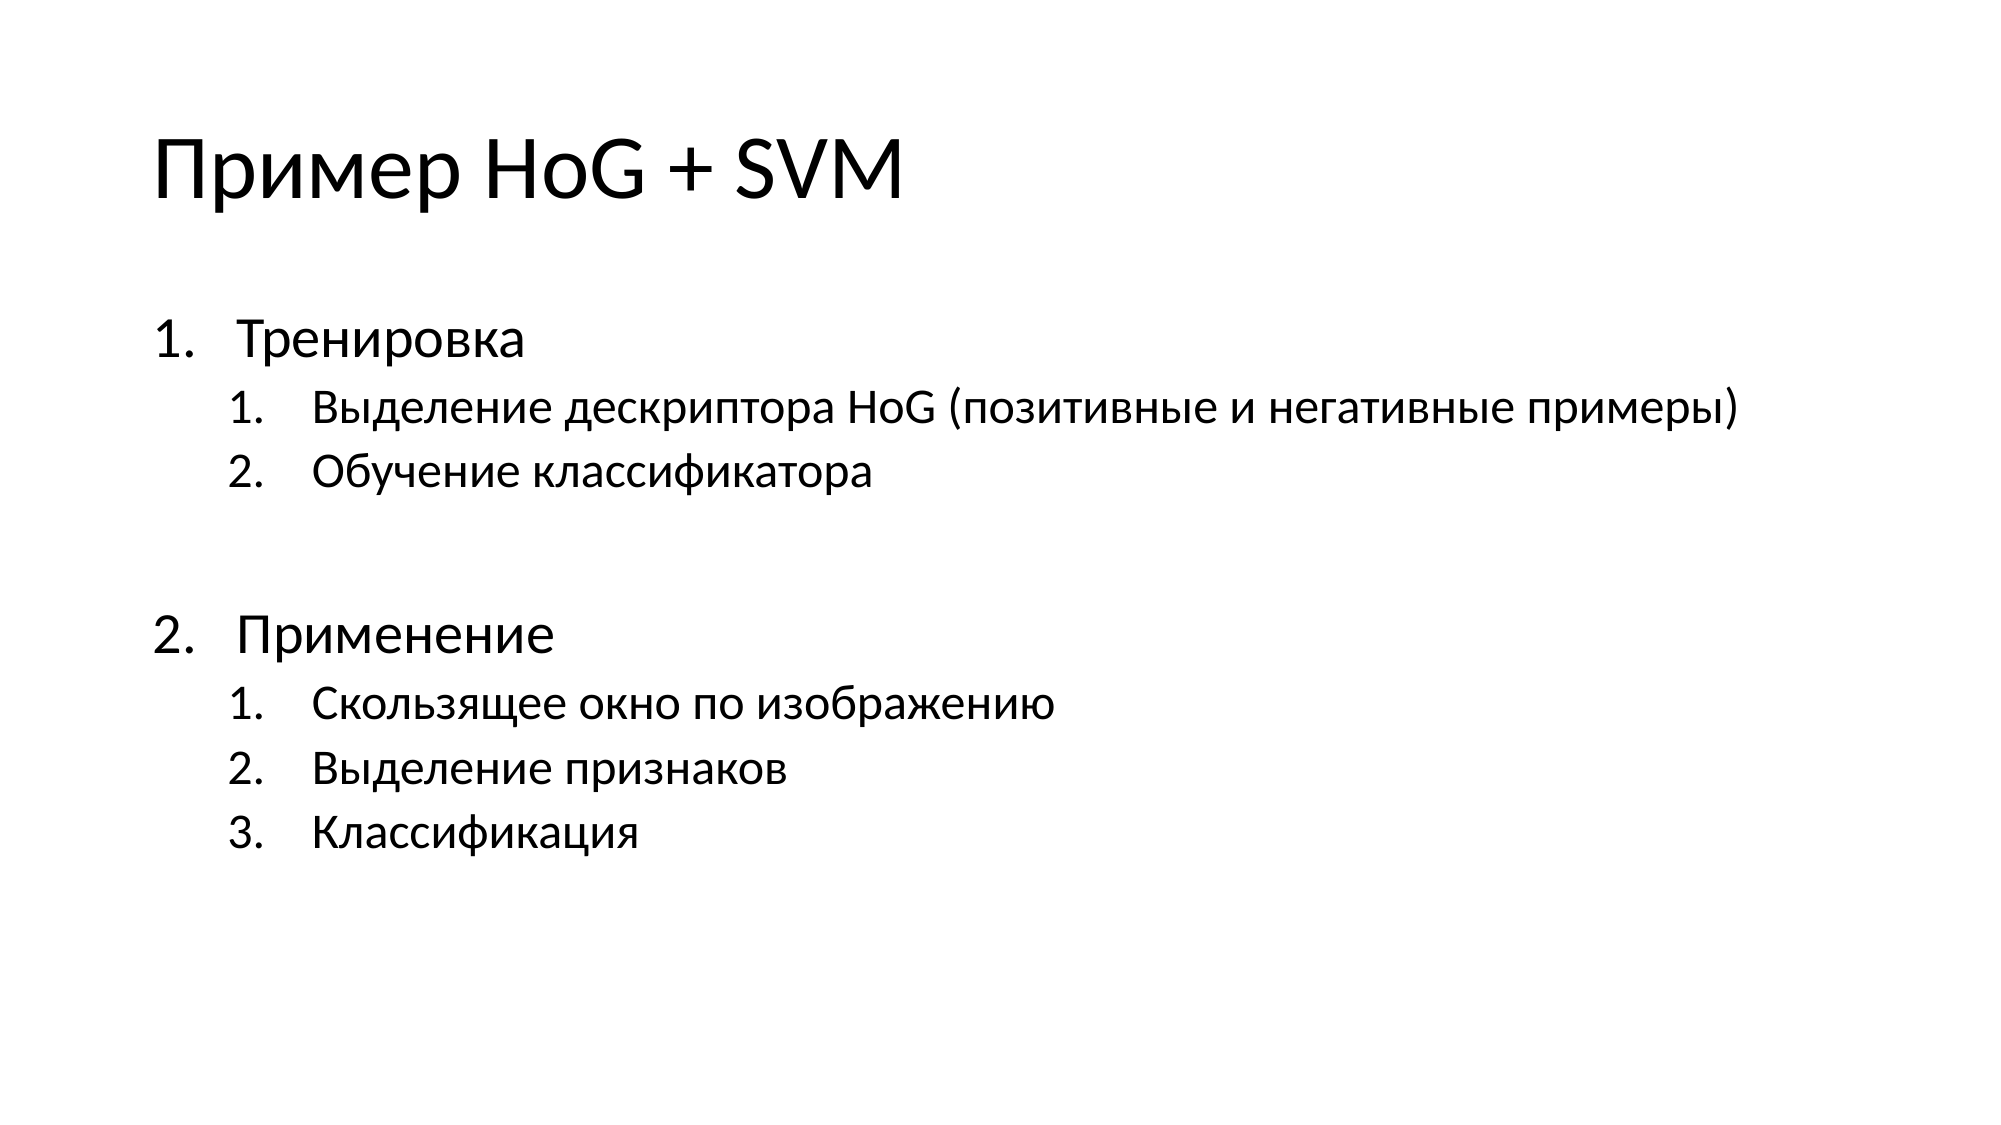

# Пример HoG + SVM
Тренировка
Выделение дескриптора HoG (позитивные и негативные примеры)
Обучение классификатора

Применение
Скользящее окно по изображению
Выделение признаков
Классификация